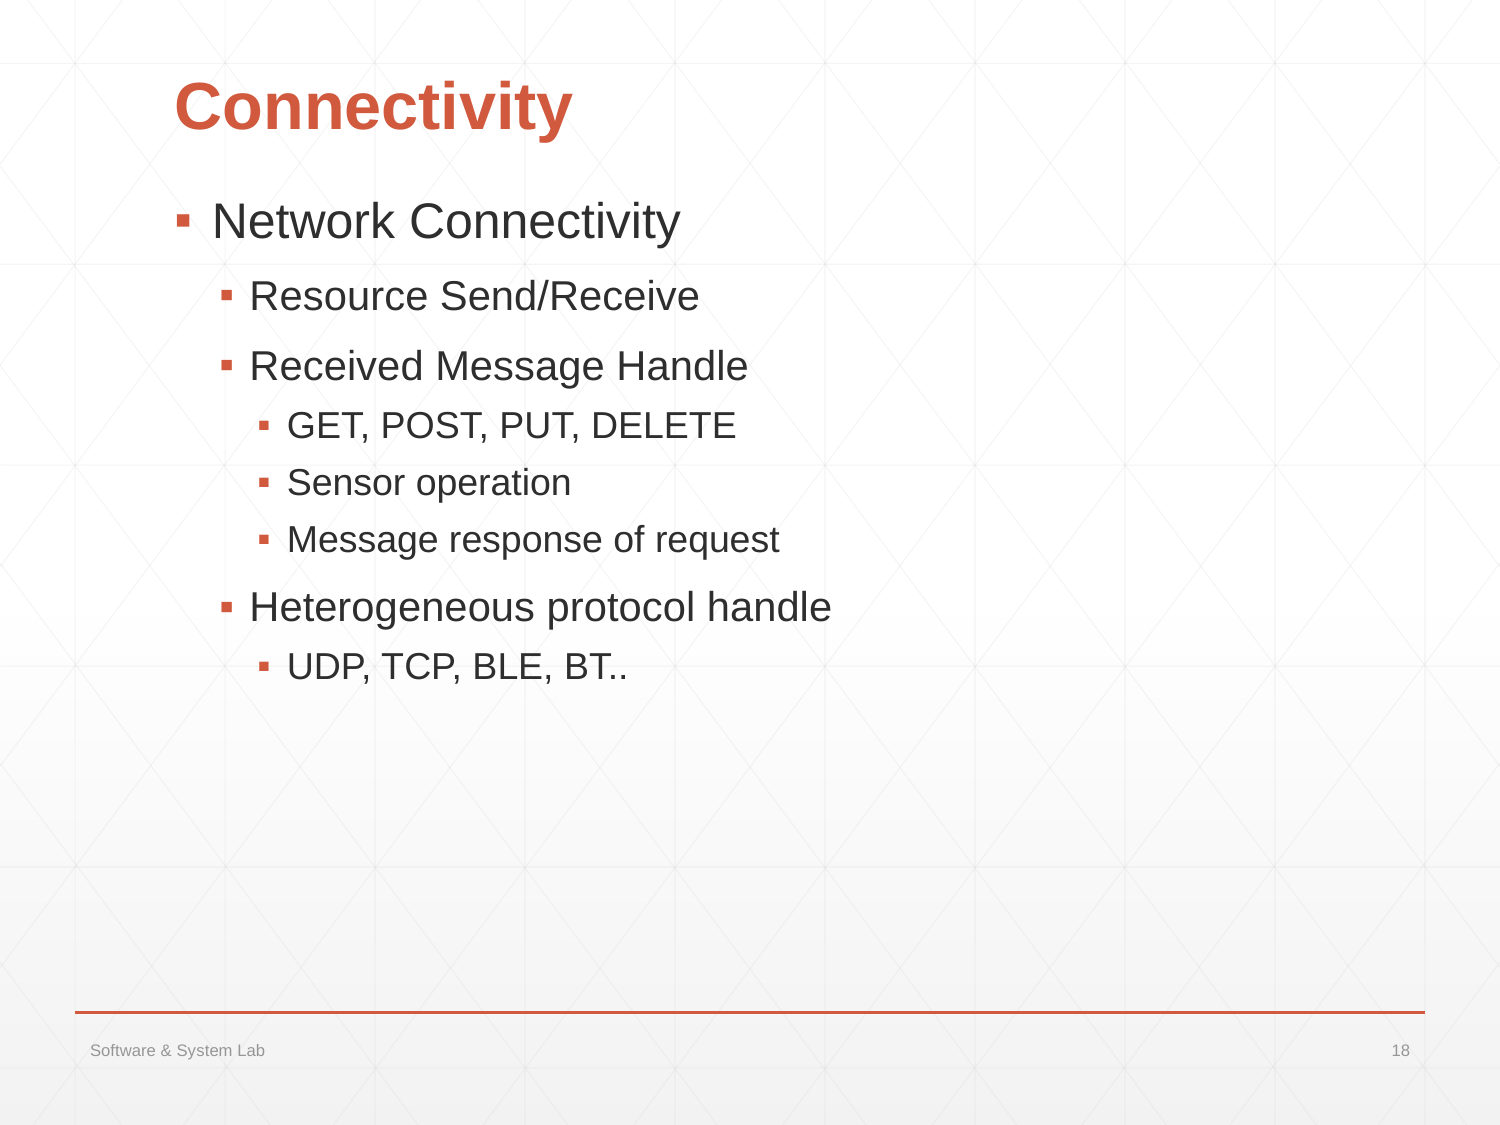

# Connectivity
Network Connectivity
Resource Send/Receive
Received Message Handle
GET, POST, PUT, DELETE
Sensor operation
Message response of request
Heterogeneous protocol handle
UDP, TCP, BLE, BT..
Software & System Lab

18